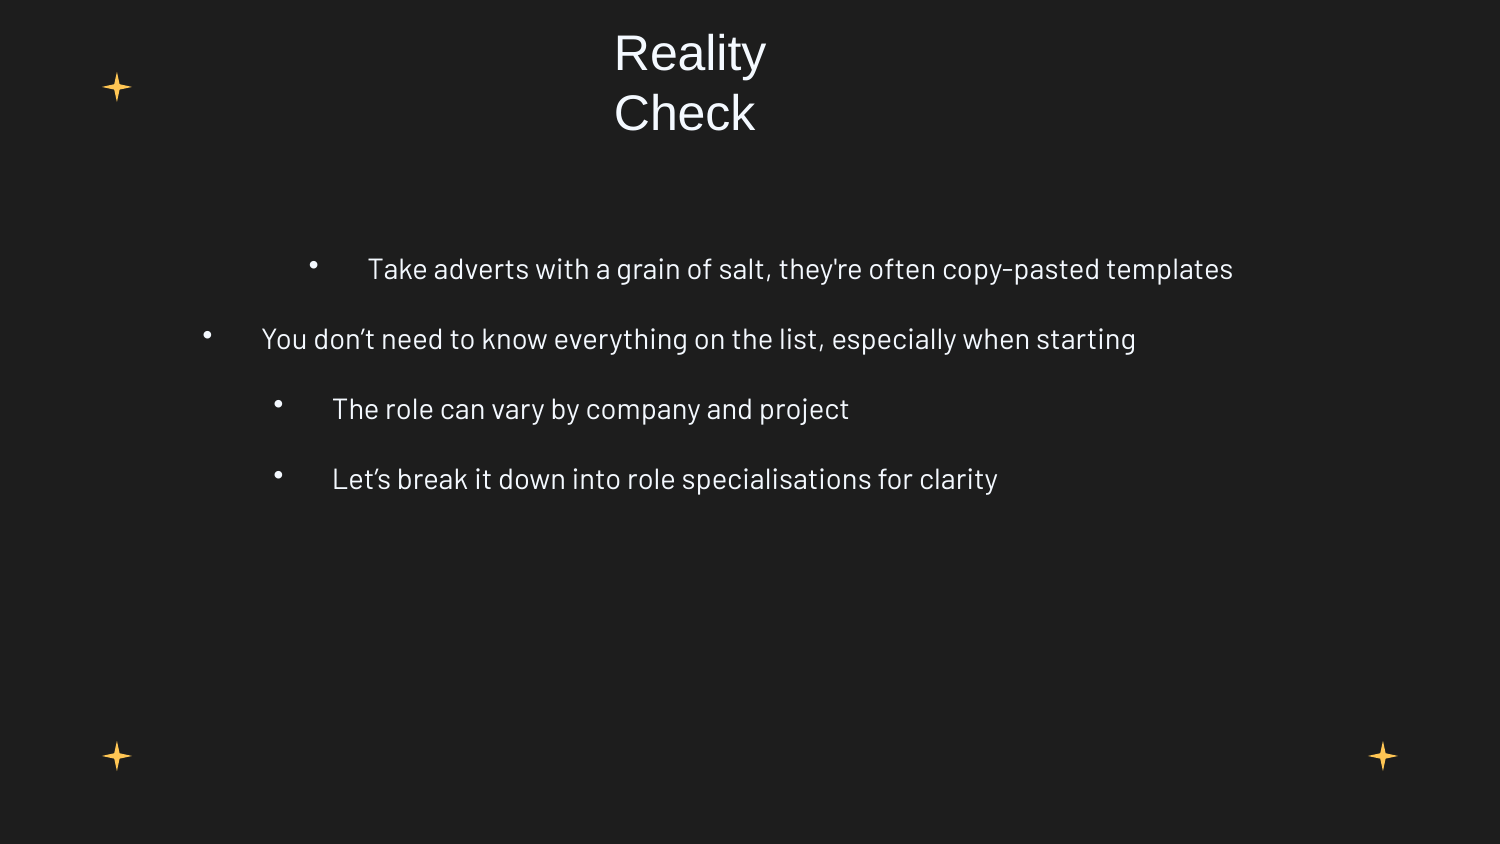

# Reality Check

    Take adverts with a grain of salt, they're often copy-pasted templates
    You don’t need to know everything on the list, especially when starting
    The role can vary by company and project
    Let’s break it down into role specialisations for clarity